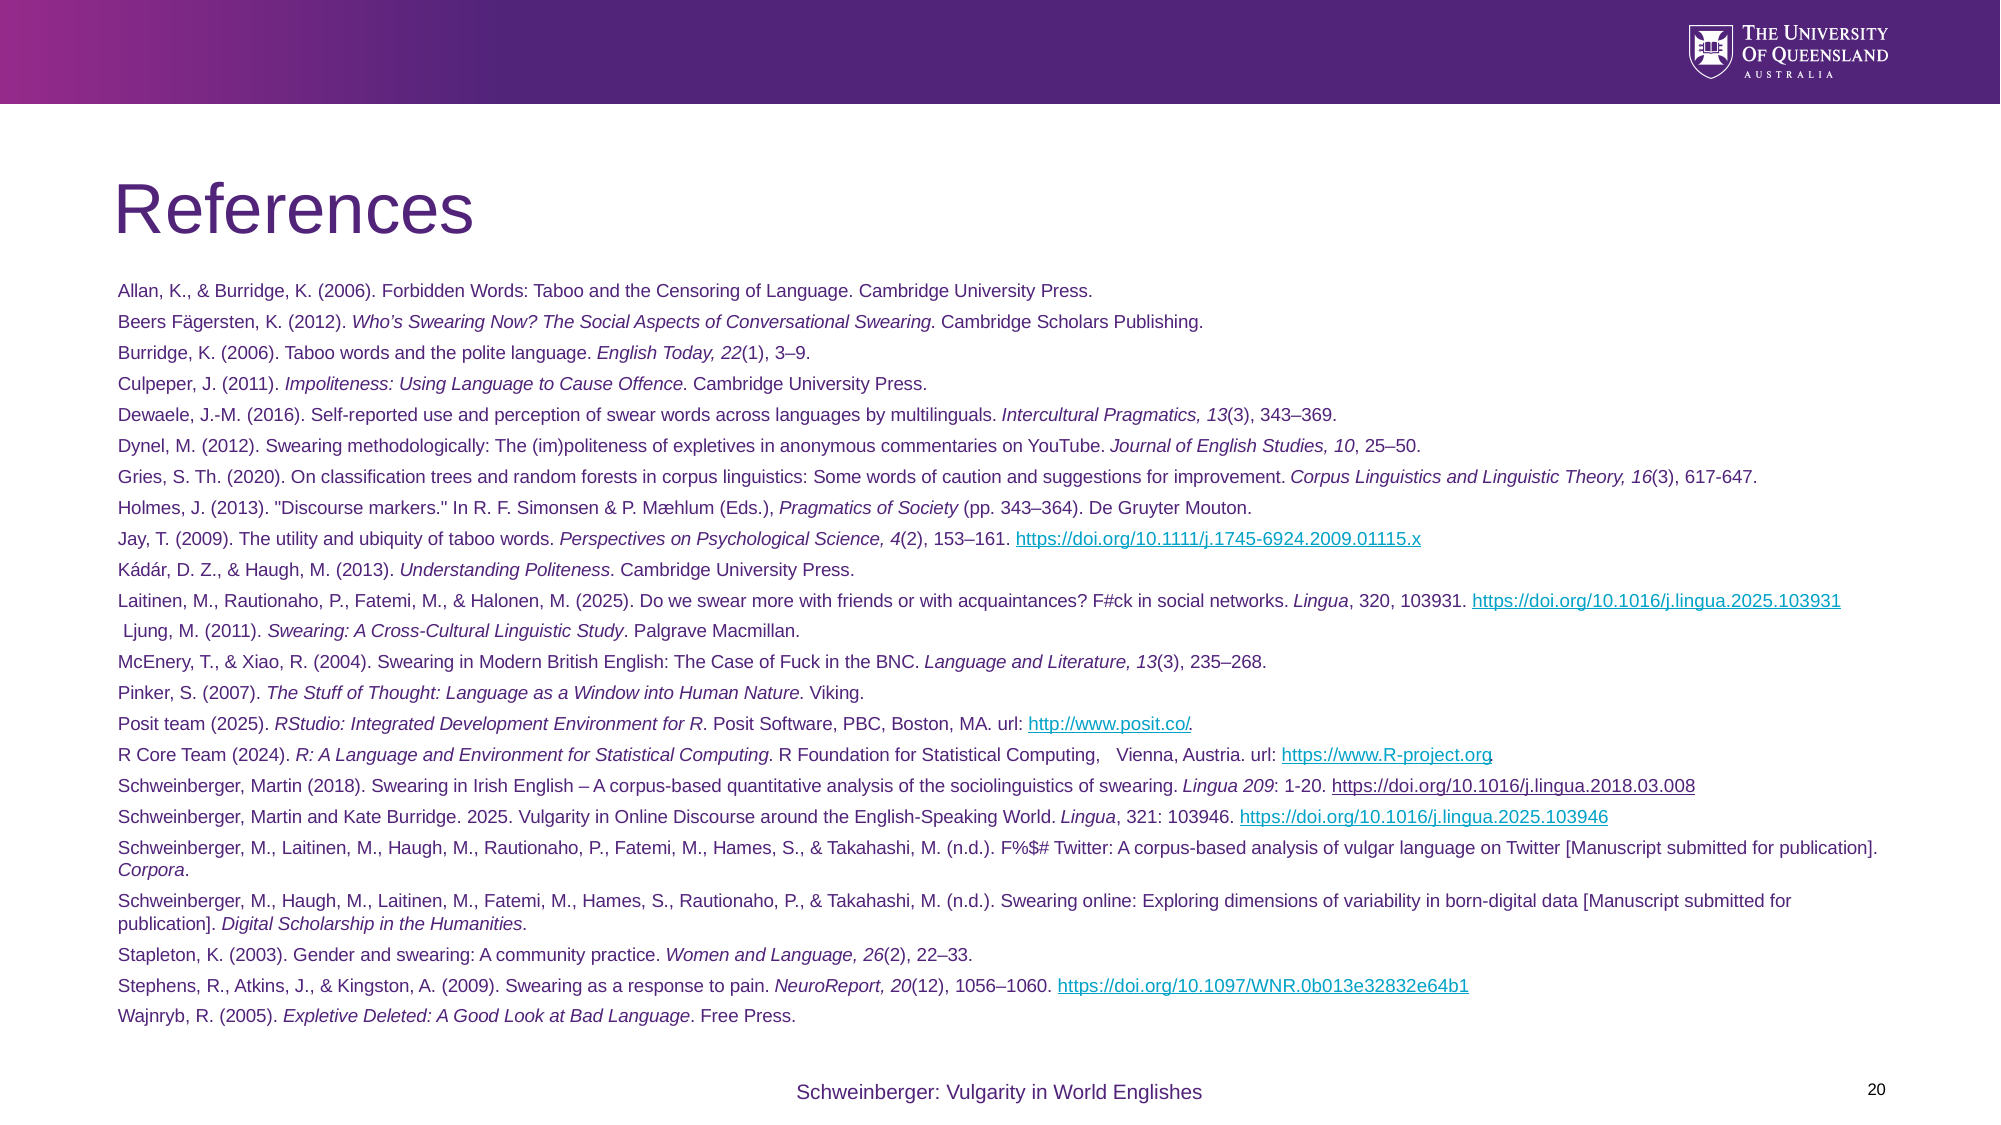

# References
Allan, K., & Burridge, K. (2006). Forbidden Words: Taboo and the Censoring of Language. Cambridge University Press.
Beers Fägersten, K. (2012). Who’s Swearing Now? The Social Aspects of Conversational Swearing. Cambridge Scholars Publishing.
Burridge, K. (2006). Taboo words and the polite language. English Today, 22(1), 3–9.
Culpeper, J. (2011). Impoliteness: Using Language to Cause Offence. Cambridge University Press.
Dewaele, J.-M. (2016). Self-reported use and perception of swear words across languages by multilinguals. Intercultural Pragmatics, 13(3), 343–369.
Dynel, M. (2012). Swearing methodologically: The (im)politeness of expletives in anonymous commentaries on YouTube. Journal of English Studies, 10, 25–50.
Gries, S. Th. (2020). On classification trees and random forests in corpus linguistics: Some words of caution and suggestions for improvement. Corpus Linguistics and Linguistic Theory, 16(3), 617-647.
Holmes, J. (2013). "Discourse markers." In R. F. Simonsen & P. Mæhlum (Eds.), Pragmatics of Society (pp. 343–364). De Gruyter Mouton.
Jay, T. (2009). The utility and ubiquity of taboo words. Perspectives on Psychological Science, 4(2), 153–161. https://doi.org/10.1111/j.1745-6924.2009.01115.x
Kádár, D. Z., & Haugh, M. (2013). Understanding Politeness. Cambridge University Press.
Laitinen, M., Rautionaho, P., Fatemi, M., & Halonen, M. (2025). Do we swear more with friends or with acquaintances? F#ck in social networks. Lingua, 320, 103931. https://doi.org/10.1016/j.lingua.2025.103931
 Ljung, M. (2011). Swearing: A Cross-Cultural Linguistic Study. Palgrave Macmillan.
McEnery, T., & Xiao, R. (2004). Swearing in Modern British English: The Case of Fuck in the BNC. Language and Literature, 13(3), 235–268.
Pinker, S. (2007). The Stuff of Thought: Language as a Window into Human Nature. Viking.
Posit team (2025). RStudio: Integrated Development Environment for R. Posit Software, PBC, Boston, MA. url: http://www.posit.co/.
R Core Team (2024). R: A Language and Environment for Statistical Computing. R Foundation for Statistical Computing,   Vienna, Austria. url: https://www.R-project.org.
Schweinberger, Martin (2018). Swearing in Irish English – A corpus-based quantitative analysis of the sociolinguistics of swearing. Lingua 209: 1-20. https://doi.org/10.1016/j.lingua.2018.03.008
Schweinberger, Martin and Kate Burridge. 2025. Vulgarity in Online Discourse around the English-Speaking World. Lingua, 321: 103946. https://doi.org/10.1016/j.lingua.2025.103946
Schweinberger, M., Laitinen, M., Haugh, M., Rautionaho, P., Fatemi, M., Hames, S., & Takahashi, M. (n.d.). F%$# Twitter: A corpus-based analysis of vulgar language on Twitter [Manuscript submitted for publication]. Corpora.
Schweinberger, M., Haugh, M., Laitinen, M., Fatemi, M., Hames, S., Rautionaho, P., & Takahashi, M. (n.d.). Swearing online: Exploring dimensions of variability in born-digital data [Manuscript submitted for publication]. Digital Scholarship in the Humanities.
Stapleton, K. (2003). Gender and swearing: A community practice. Women and Language, 26(2), 22–33.
Stephens, R., Atkins, J., & Kingston, A. (2009). Swearing as a response to pain. NeuroReport, 20(12), 1056–1060. https://doi.org/10.1097/WNR.0b013e32832e64b1
Wajnryb, R. (2005). Expletive Deleted: A Good Look at Bad Language. Free Press.

20
Schweinberger: Vulgarity in World Englishes